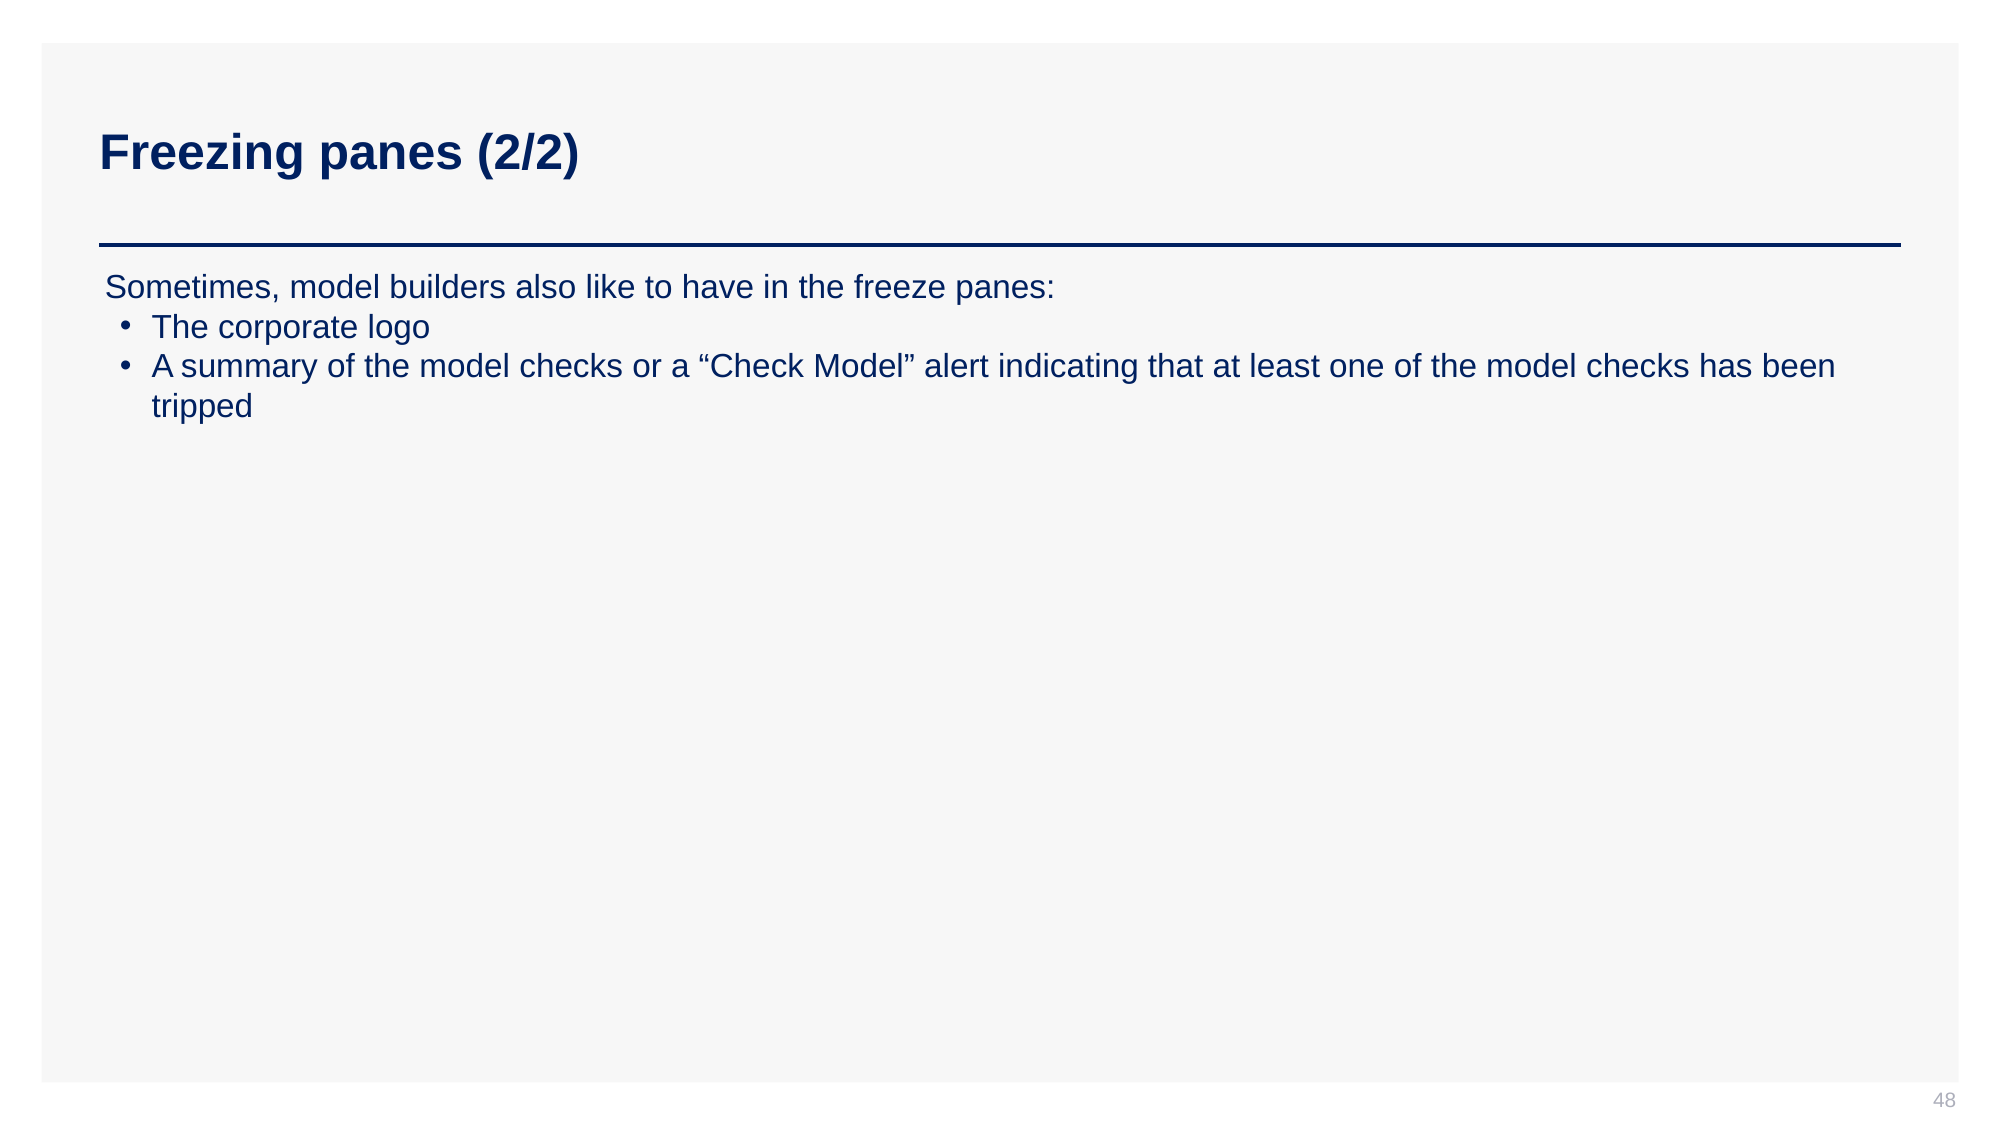

# Freezing panes (2/2)
Sometimes, model builders also like to have in the freeze panes:
The corporate logo
A summary of the model checks or a “Check Model” alert indicating that at least one of the model checks has been tripped
48